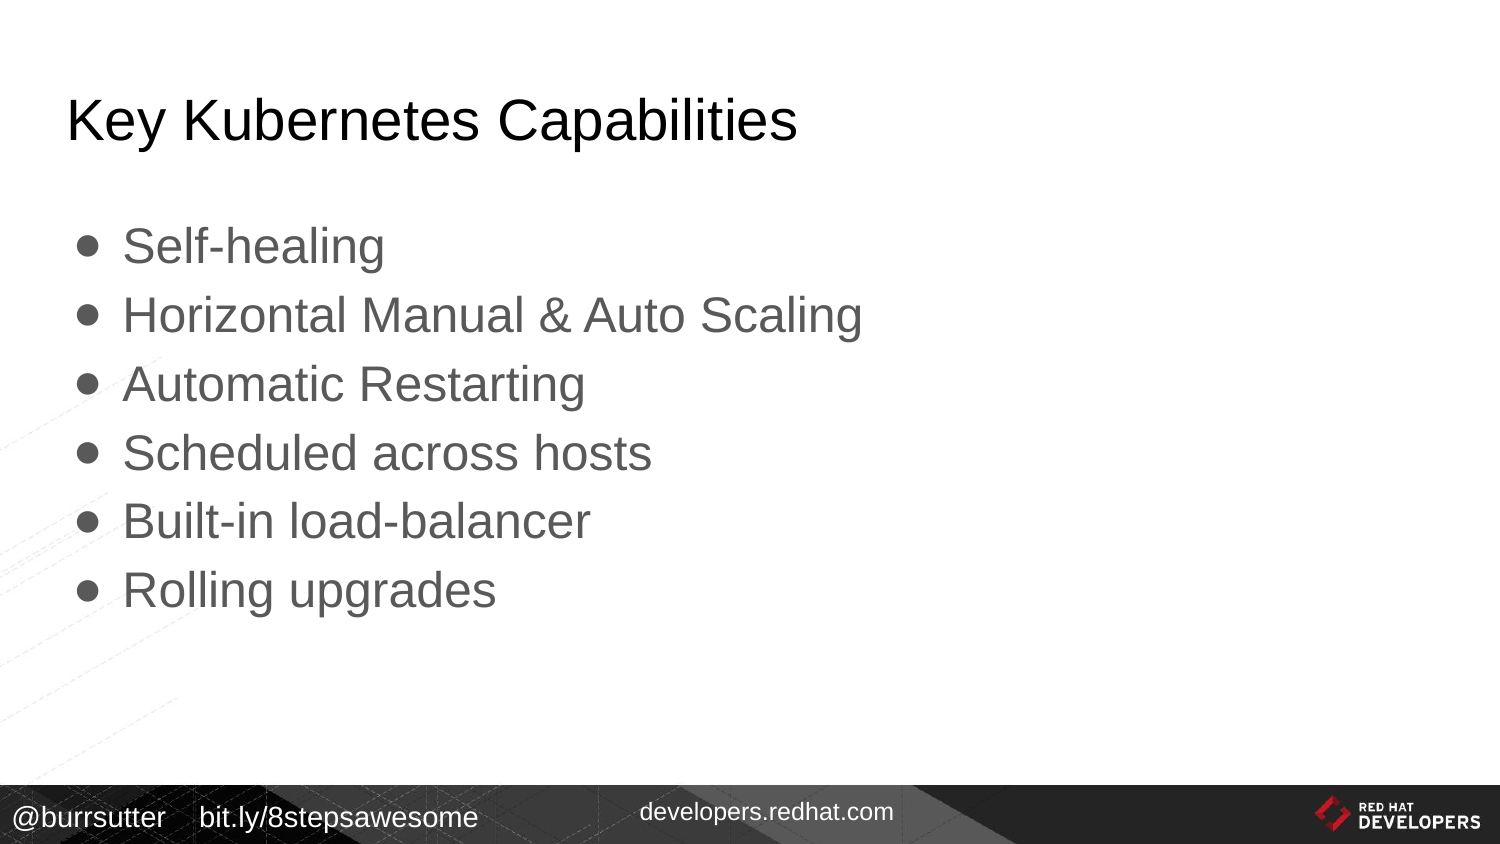

Key Kubernetes Capabilities
Self-healing
Horizontal Manual & Auto Scaling
Automatic Restarting
Scheduled across hosts
Built-in load-balancer
Rolling upgrades
@burrsutter    bit.ly/8stepsawesome
developers.redhat.com